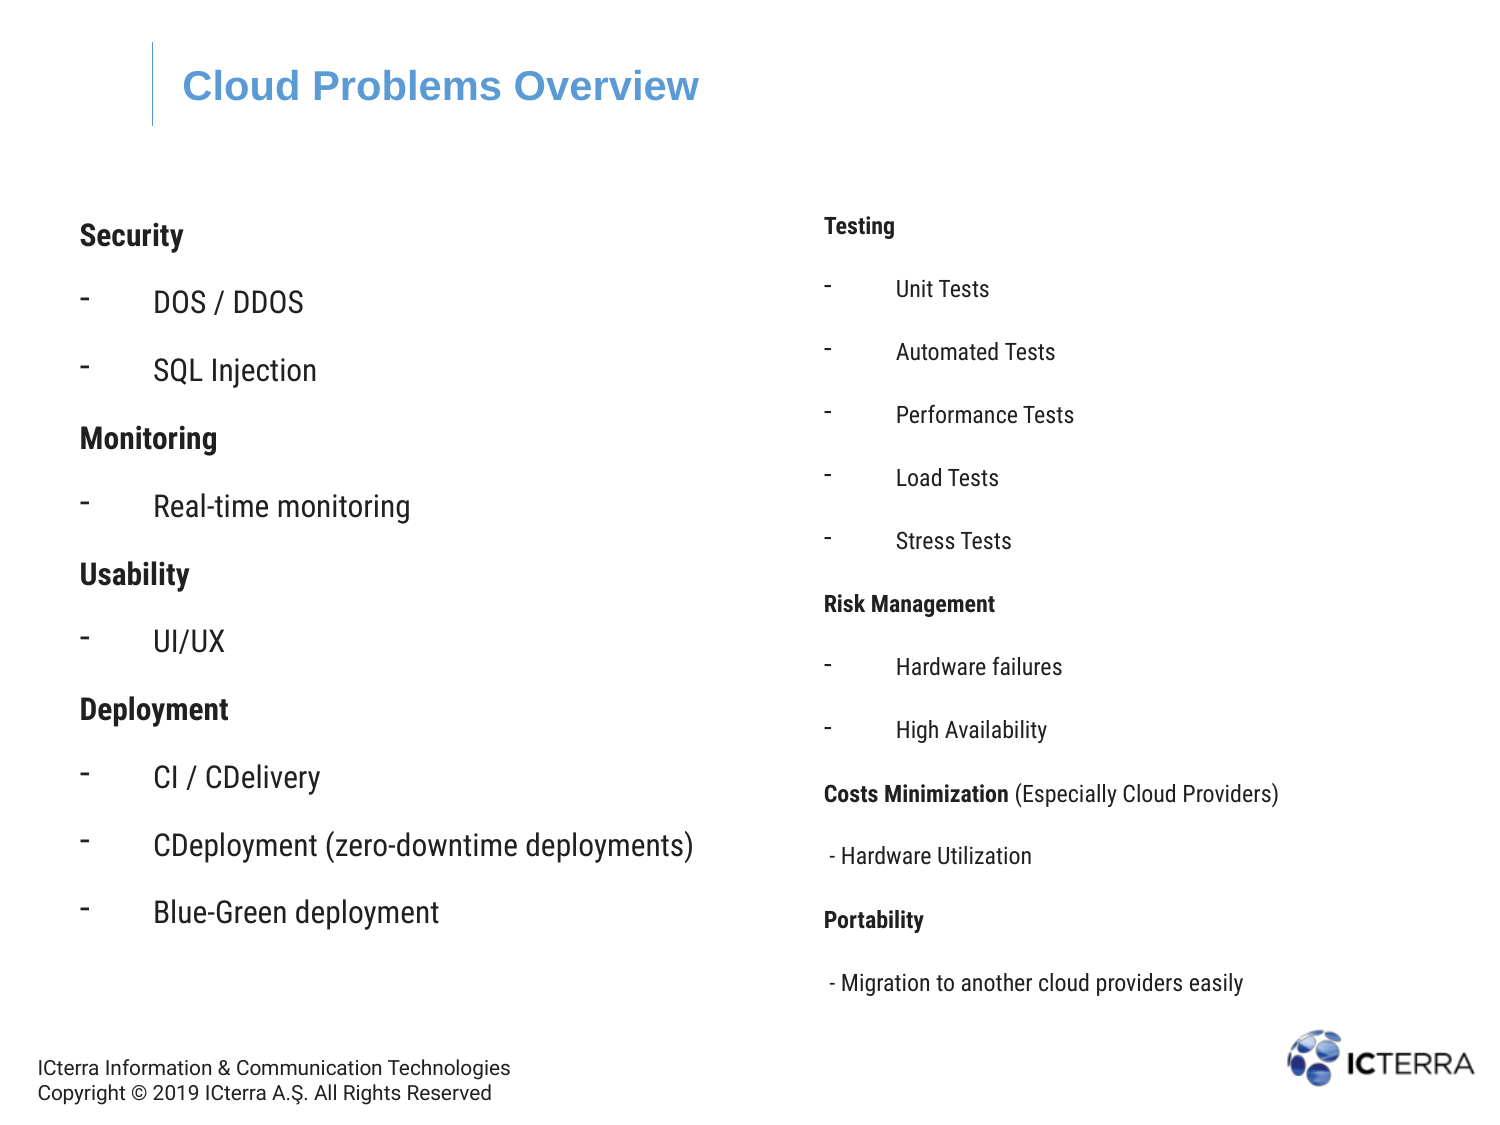

Cloud Problems Overview
Security
DOS / DDOS
SQL Injection
Monitoring
Real-time monitoring
Usability
UI/UX
Deployment
CI / CDelivery
CDeployment (zero-downtime deployments)
Blue-Green deployment

Testing
Unit Tests
Automated Tests
Performance Tests
Load Tests
Stress Tests
Risk Management
Hardware failures
High Availability
Costs Minimization (Especially Cloud Providers)
 - Hardware Utilization
Portability
 - Migration to another cloud providers easily